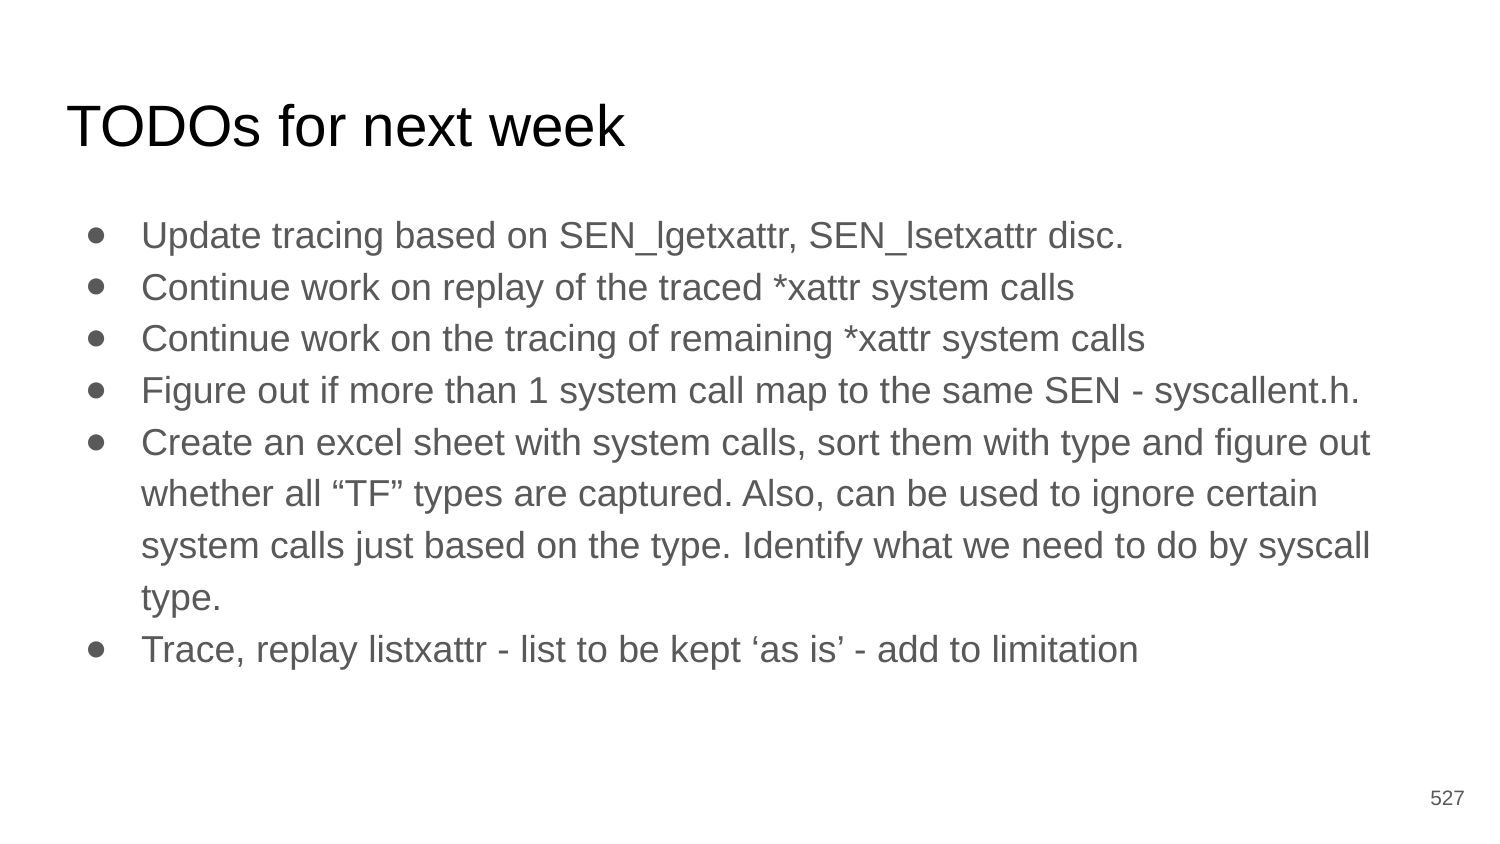

# TODOs for next week
Update tracing based on SEN_lgetxattr, SEN_lsetxattr disc.
Continue work on replay of the traced *xattr system calls
Continue work on the tracing of remaining *xattr system calls
Figure out if more than 1 system call map to the same SEN - syscallent.h.
Create an excel sheet with system calls, sort them with type and figure out whether all “TF” types are captured. Also, can be used to ignore certain system calls just based on the type. Identify what we need to do by syscall type.
Trace, replay listxattr - list to be kept ‘as is’ - add to limitation
527